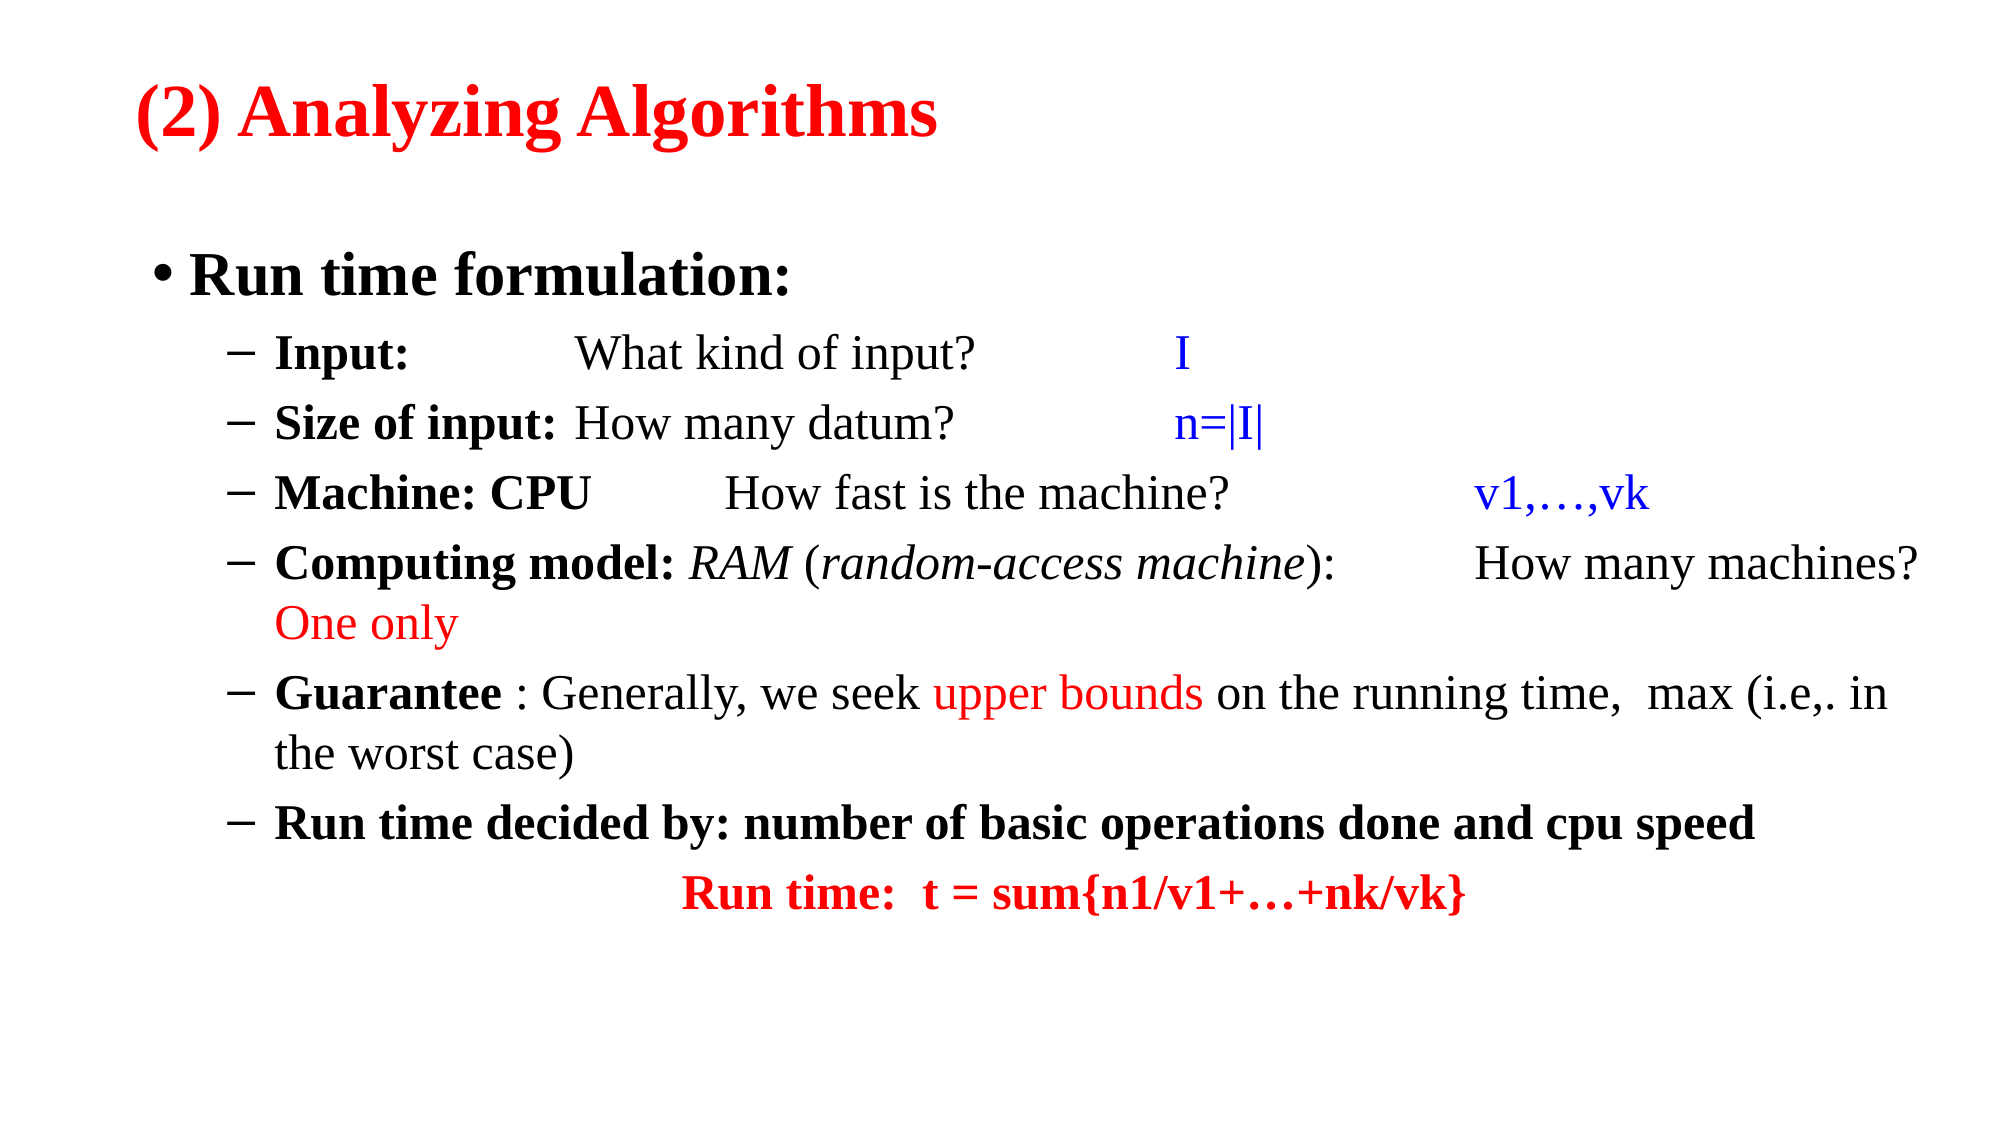

(2) Analyzing Algorithms
Run time formulation:
Input:		What kind of input?		I
Size of input: 	How many datum?		n=|I|
Machine: CPU	How fast is the machine? 		v1,…,vk
Computing model: RAM (random-access machine):	How many machines? One only
Guarantee : Generally, we seek upper bounds on the running time,  max (i.e,. in the worst case)
Run time decided by: number of basic operations done and cpu speed
Run time:  t = sum{n1/v1+…+nk/vk}